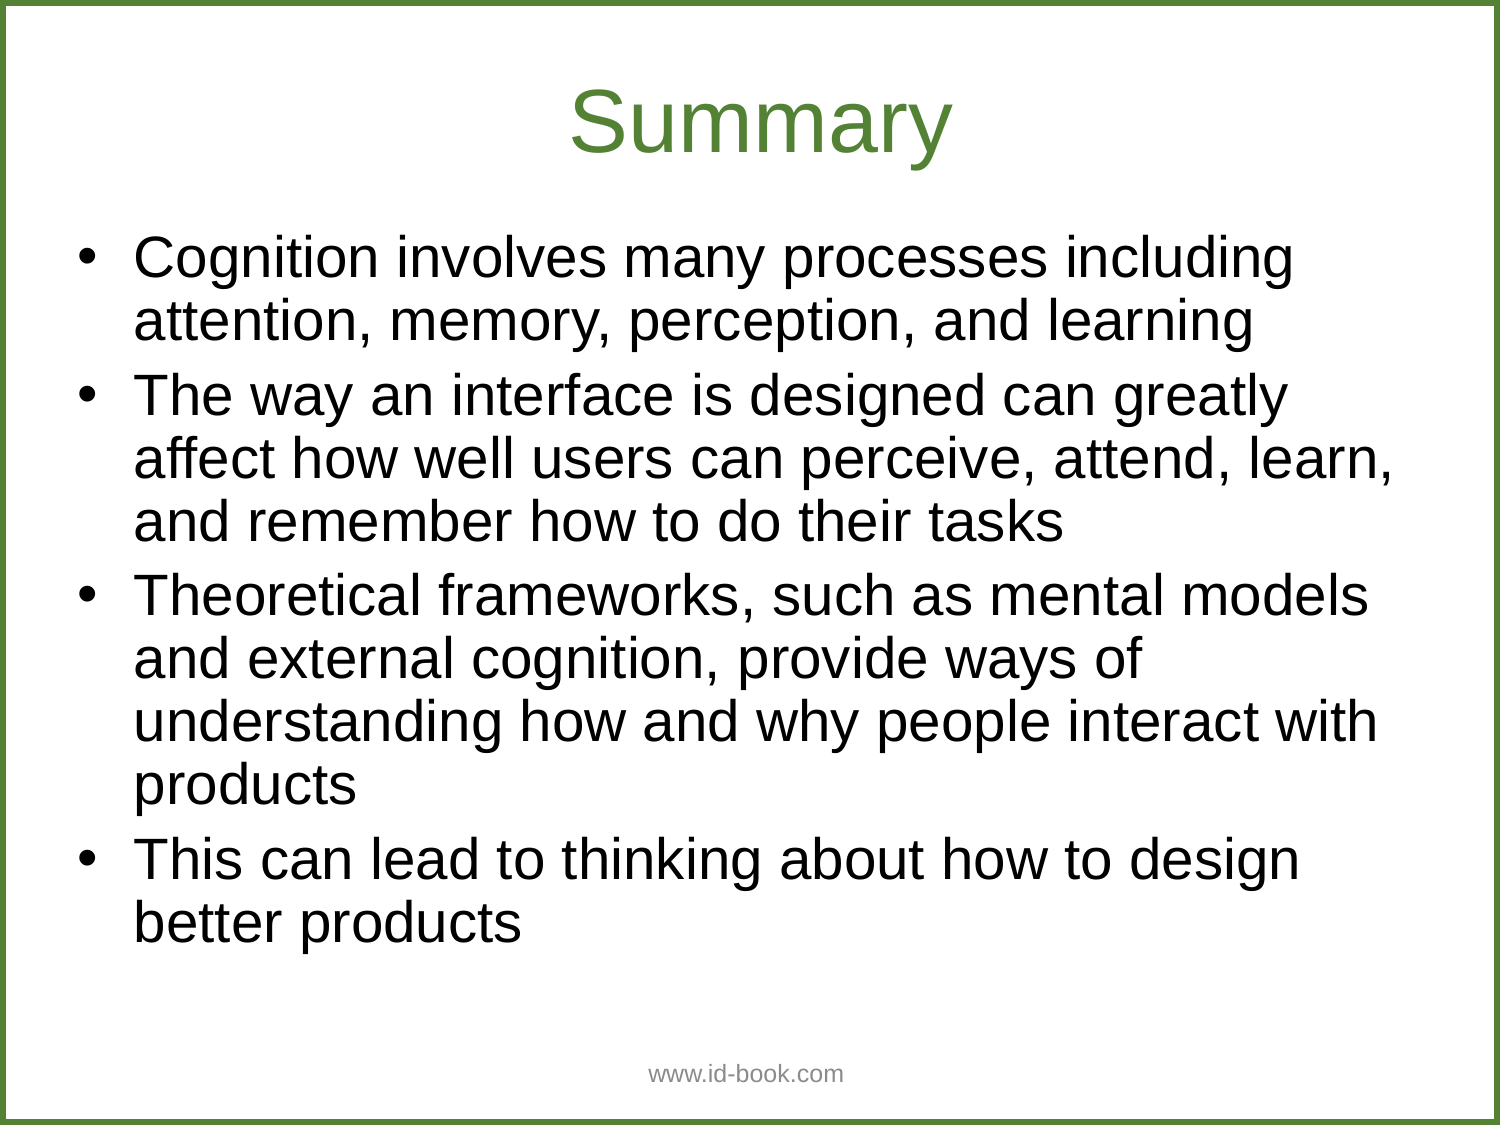

Summary
Cognition involves many processes including attention, memory, perception, and learning
The way an interface is designed can greatly affect how well users can perceive, attend, learn, and remember how to do their tasks
Theoretical frameworks, such as mental models and external cognition, provide ways of understanding how and why people interact with products
This can lead to thinking about how to design better products
www.id-book.com